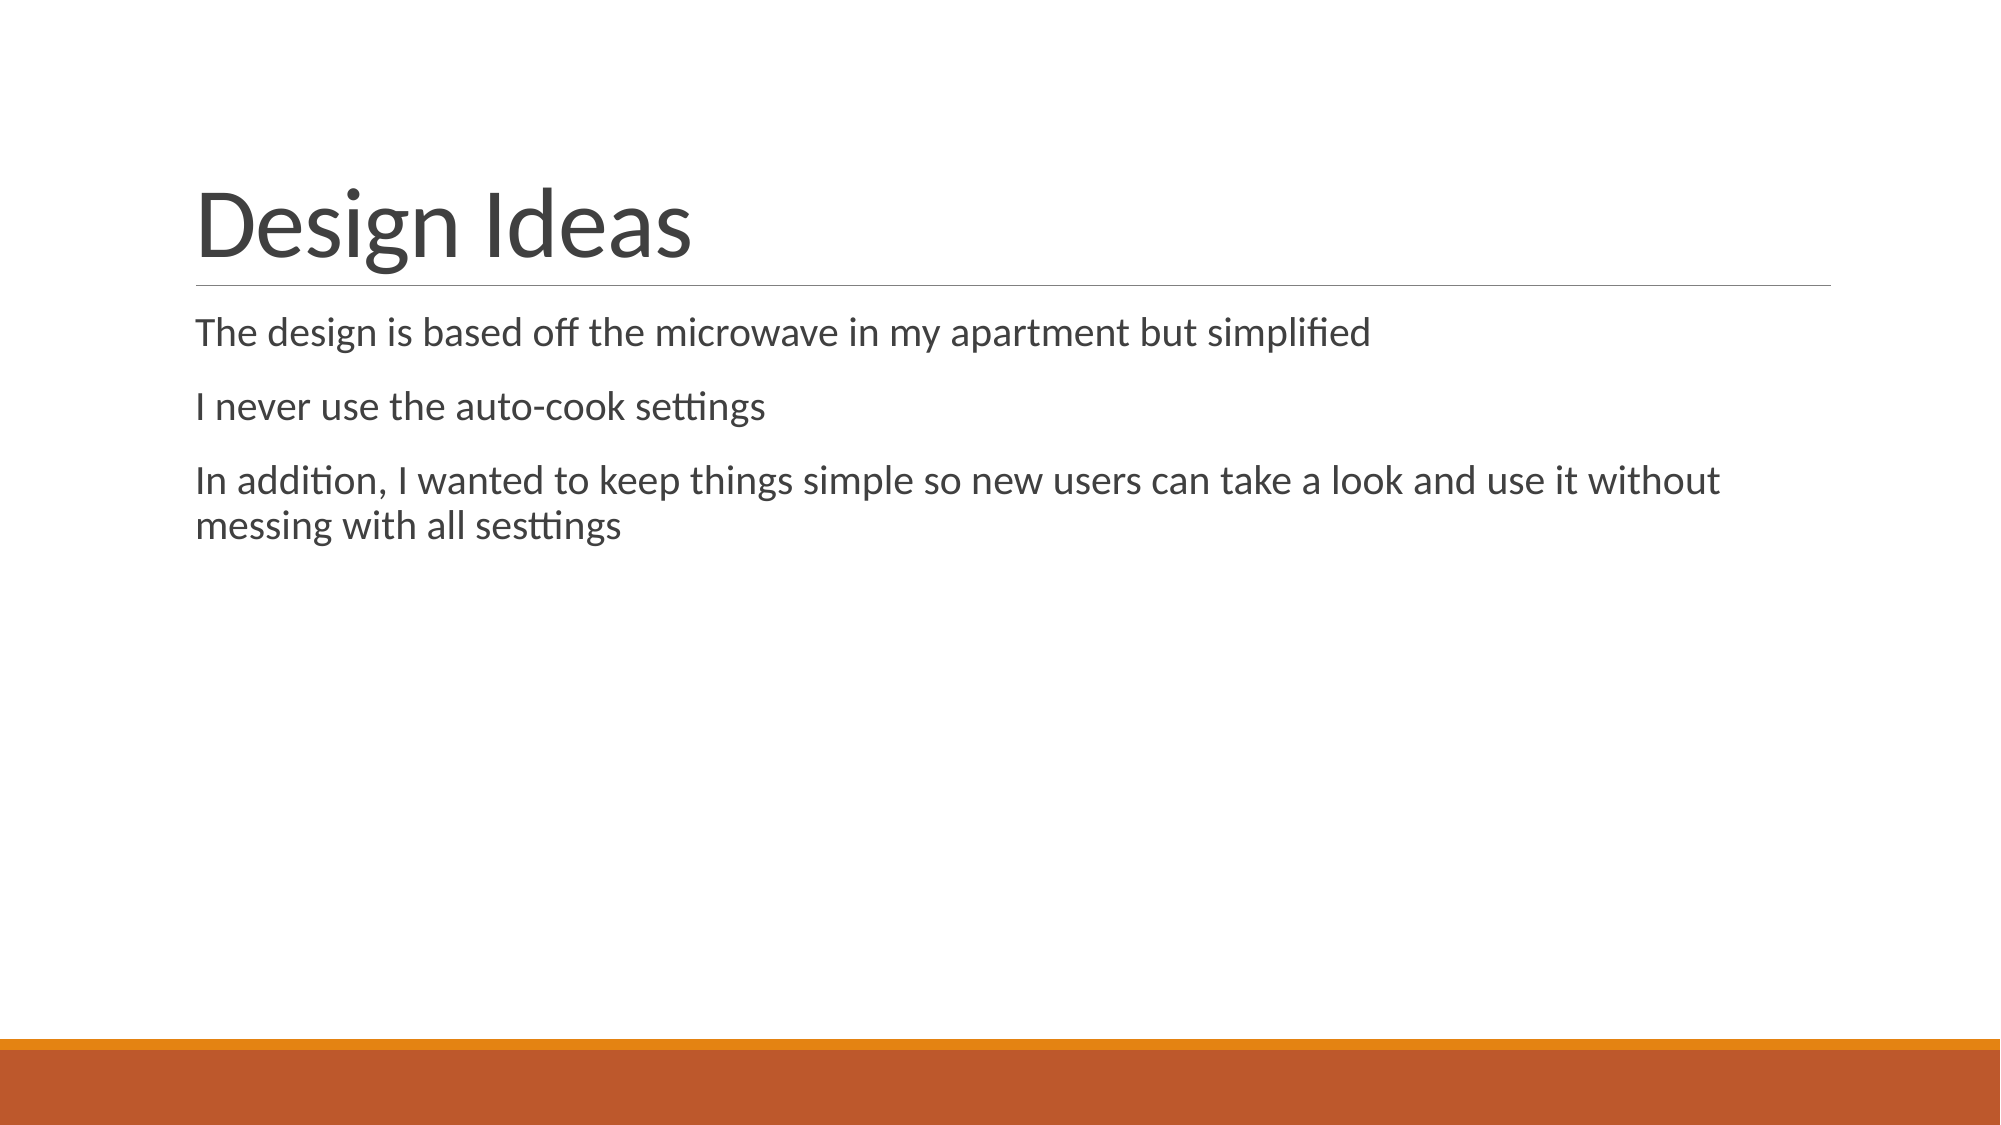

# Design Ideas
The design is based off the microwave in my apartment but simplified
I never use the auto-cook settings
In addition, I wanted to keep things simple so new users can take a look and use it without messing with all sesttings